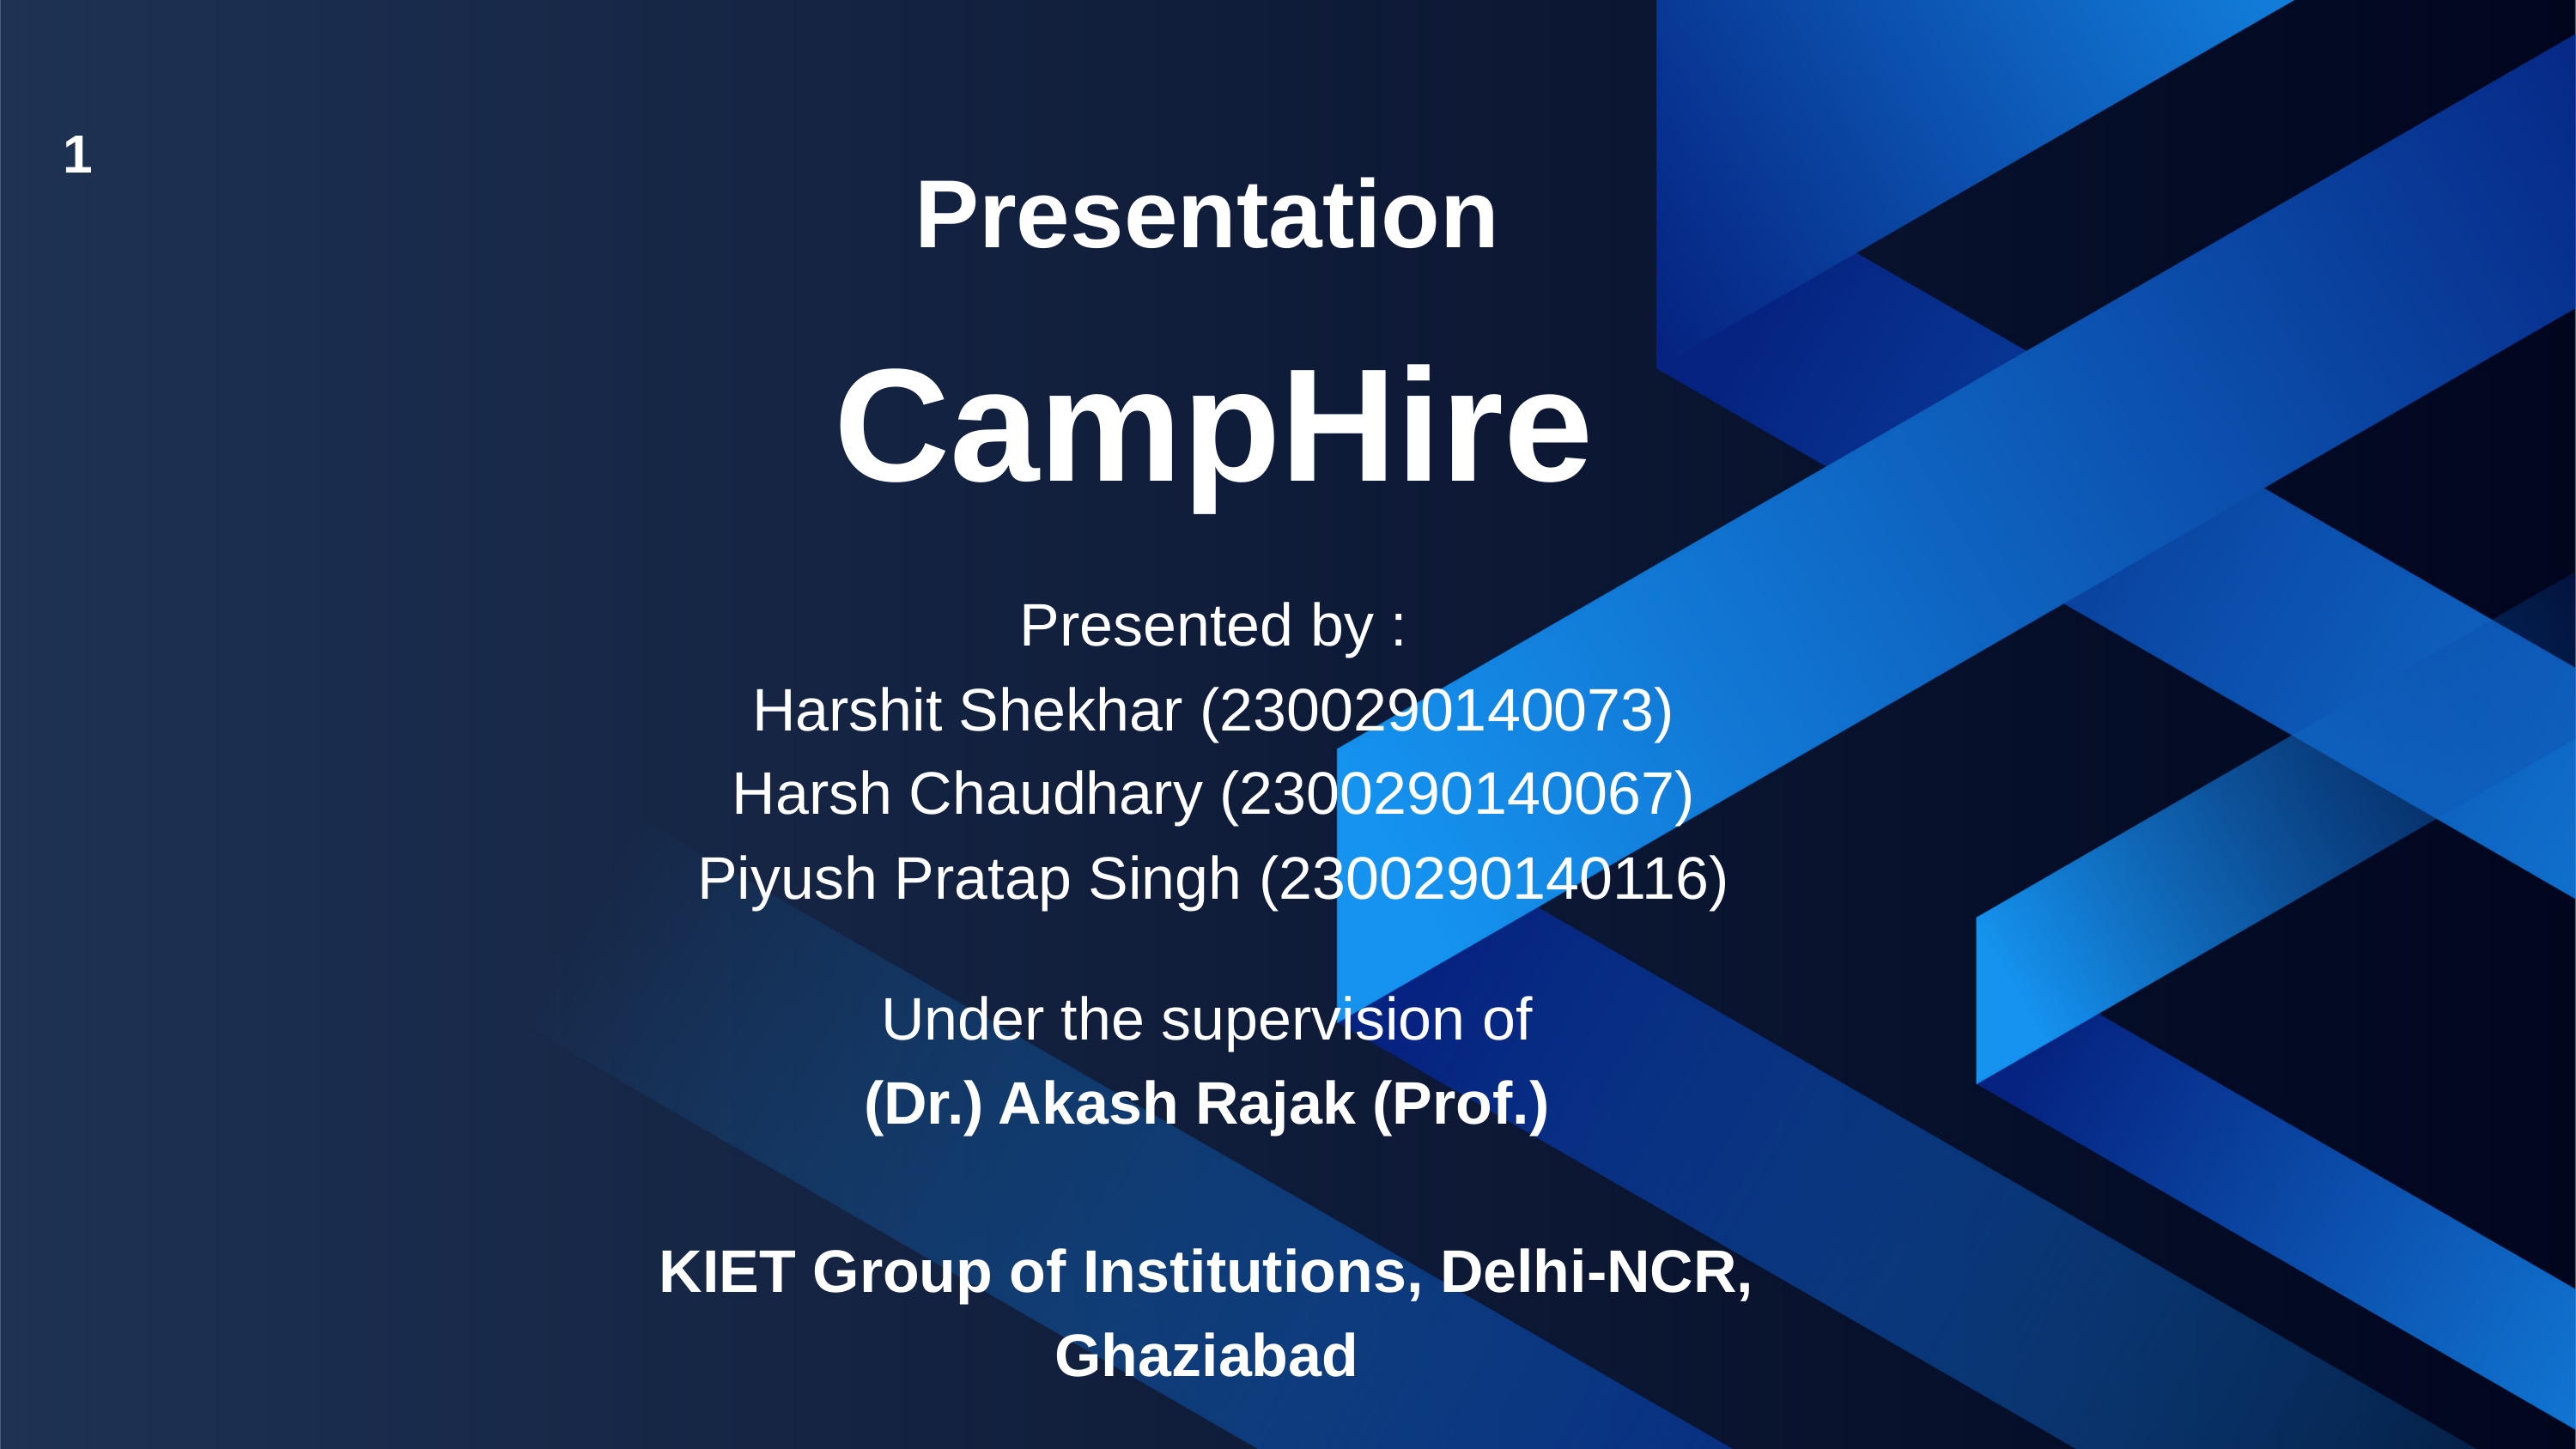

1
Presentation
CampHire
Presented by :
Harshit Shekhar (2300290140073)
Harsh Chaudhary (2300290140067)
Piyush Pratap Singh (2300290140116)
1
Under the supervision of
(Dr.) Akash Rajak (Prof.)

KIET Group of Institutions, Delhi-NCR, Ghaziabad

DEPARTMENT OF COMPUTER APPLICA